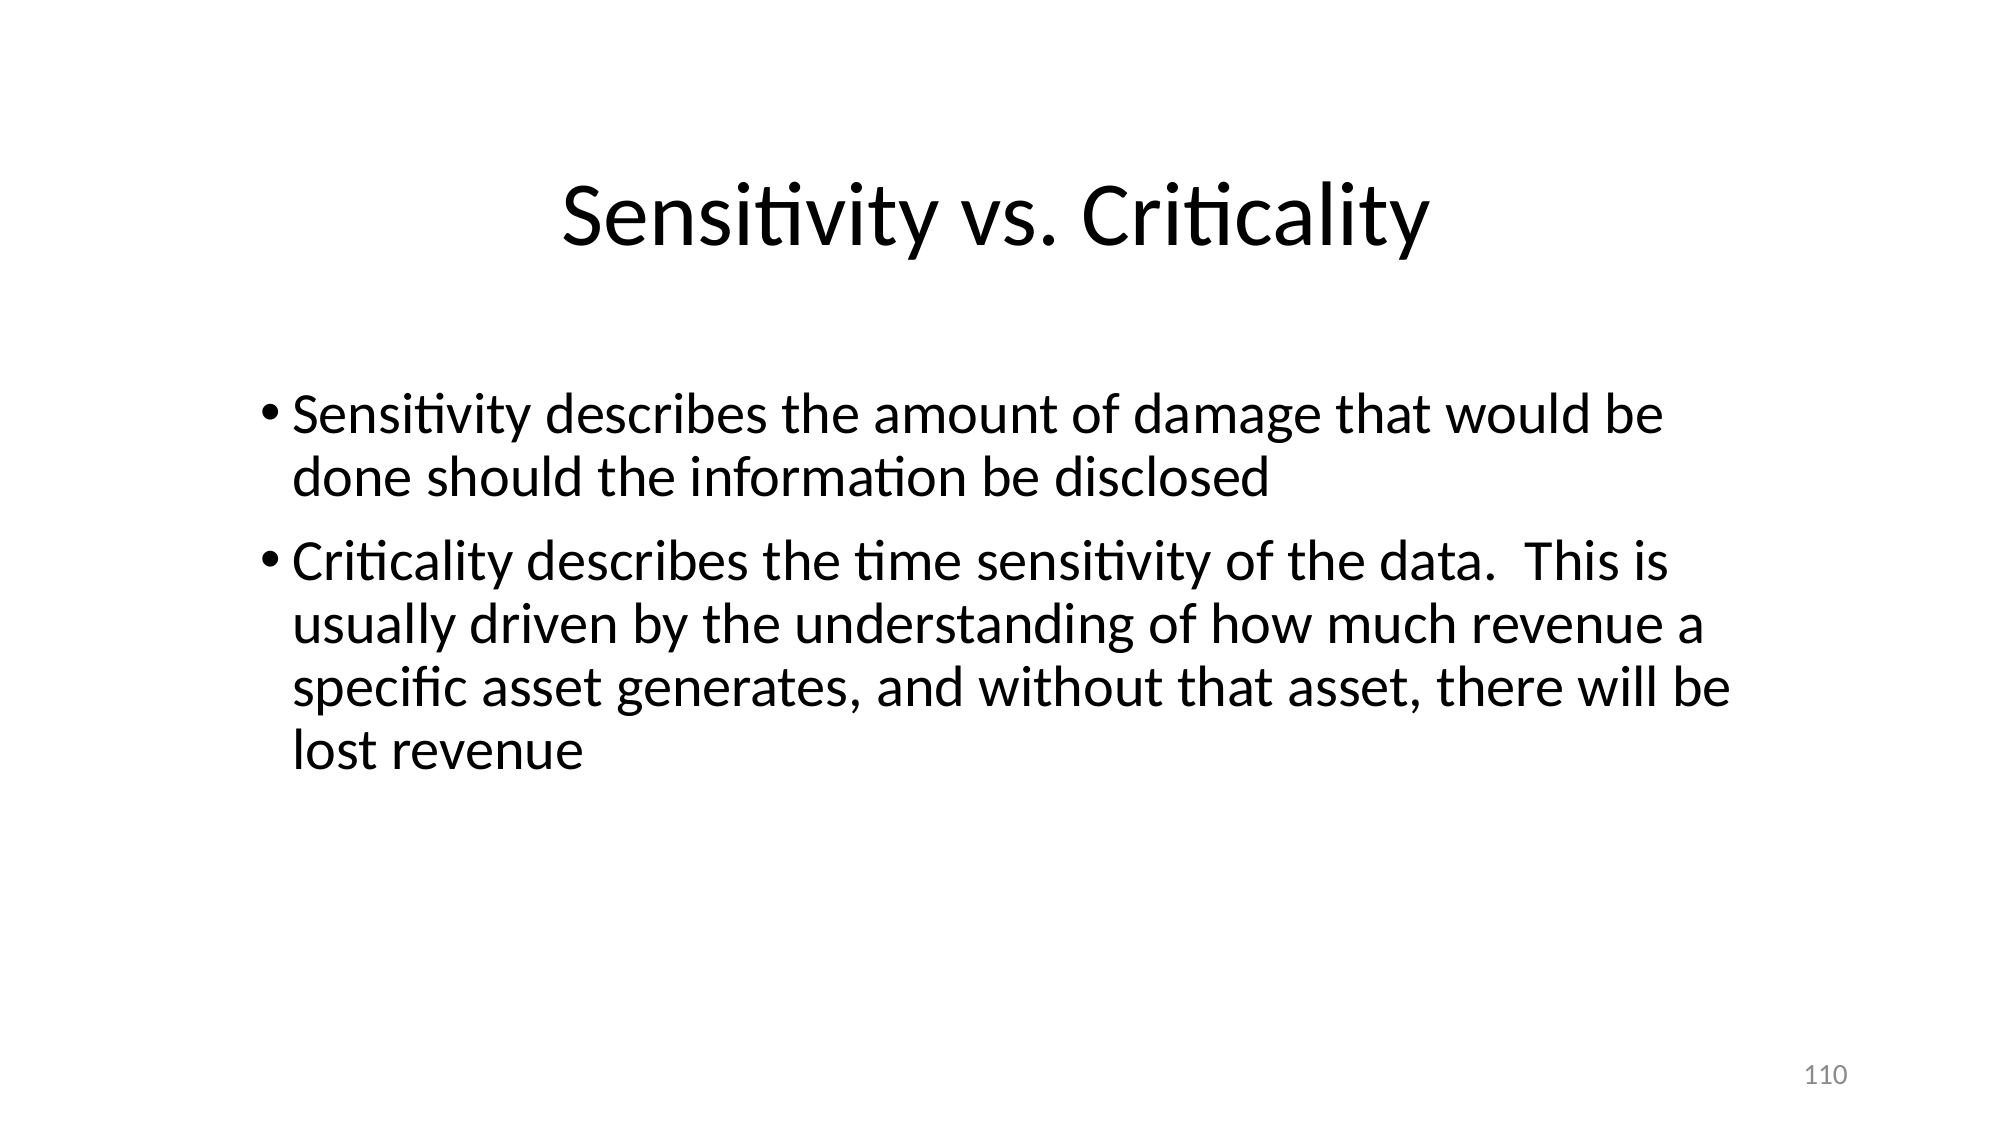

# Sensitivity vs. Criticality
Sensitivity describes the amount of damage that would be done should the information be disclosed
Criticality describes the time sensitivity of the data.  This is usually driven by the understanding of how much revenue a specific asset generates, and without that asset, there will be lost revenue

110